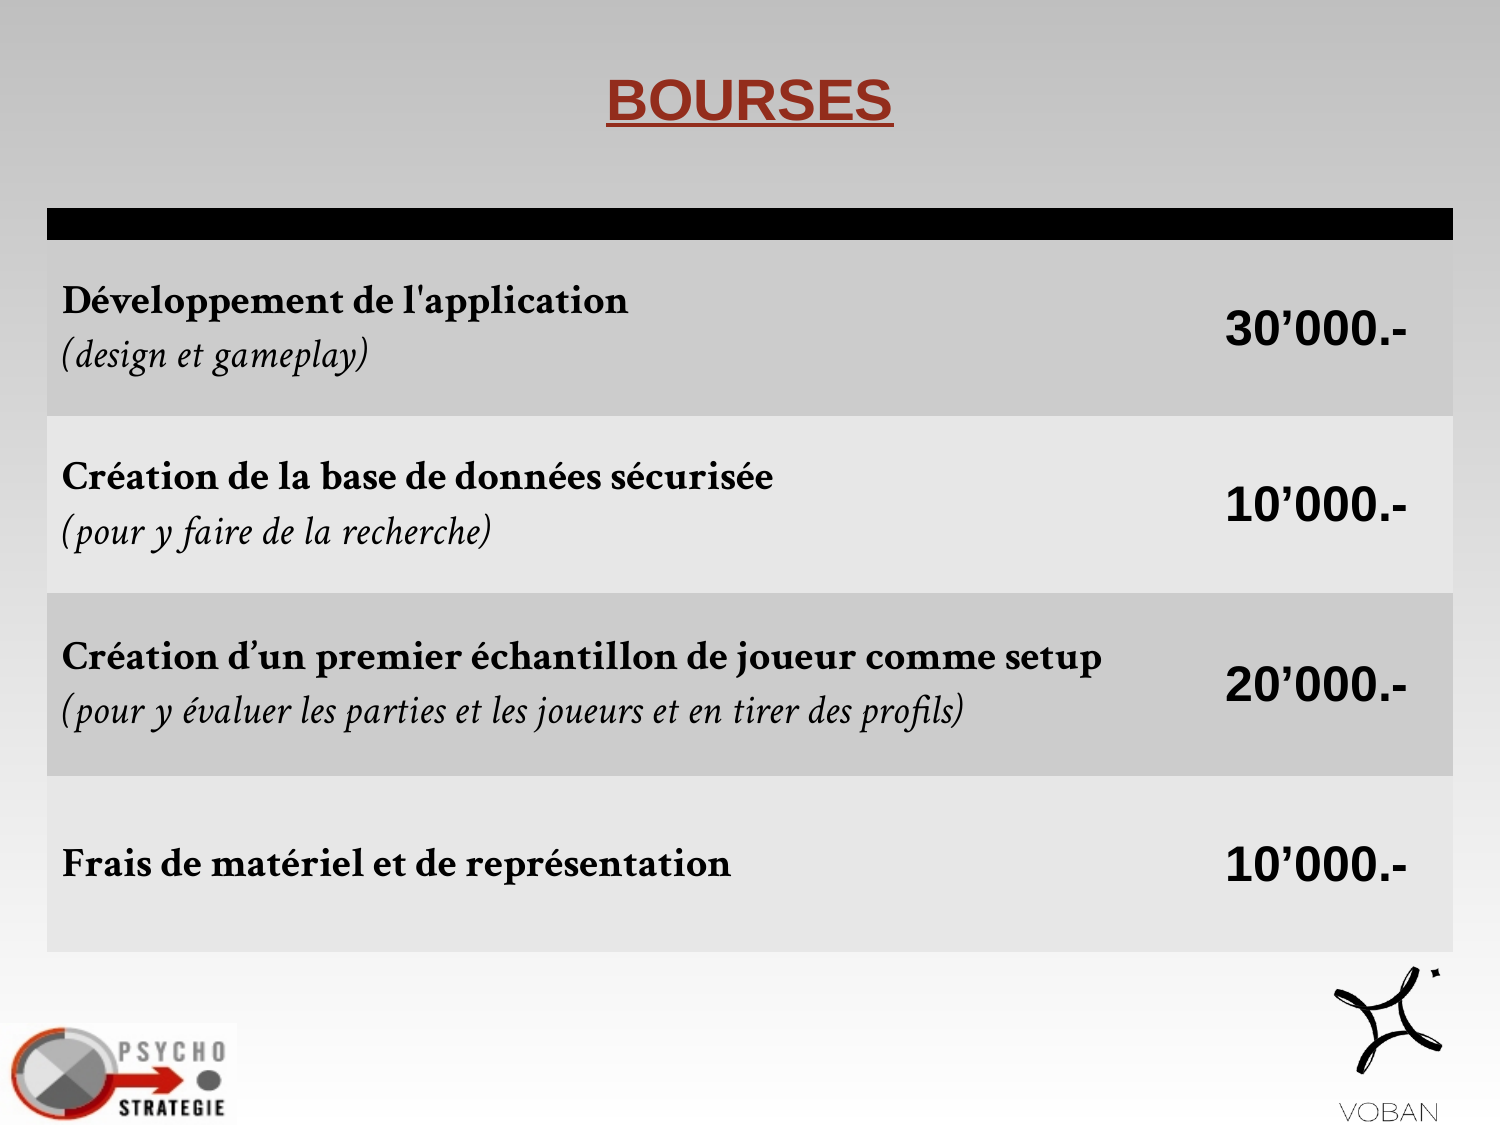

# BOURSES
|  |  |
| --- | --- |
| Développement de l'application (design et gameplay) | 30’000.- |
| Création de la base de données sécurisée (pour y faire de la recherche) | 10’000.- |
| Création d’un premier échantillon de joueur comme setup (pour y évaluer les parties et les joueurs et en tirer des profils) | 20’000.- |
| Frais de matériel et de représentation | 10’000.- |